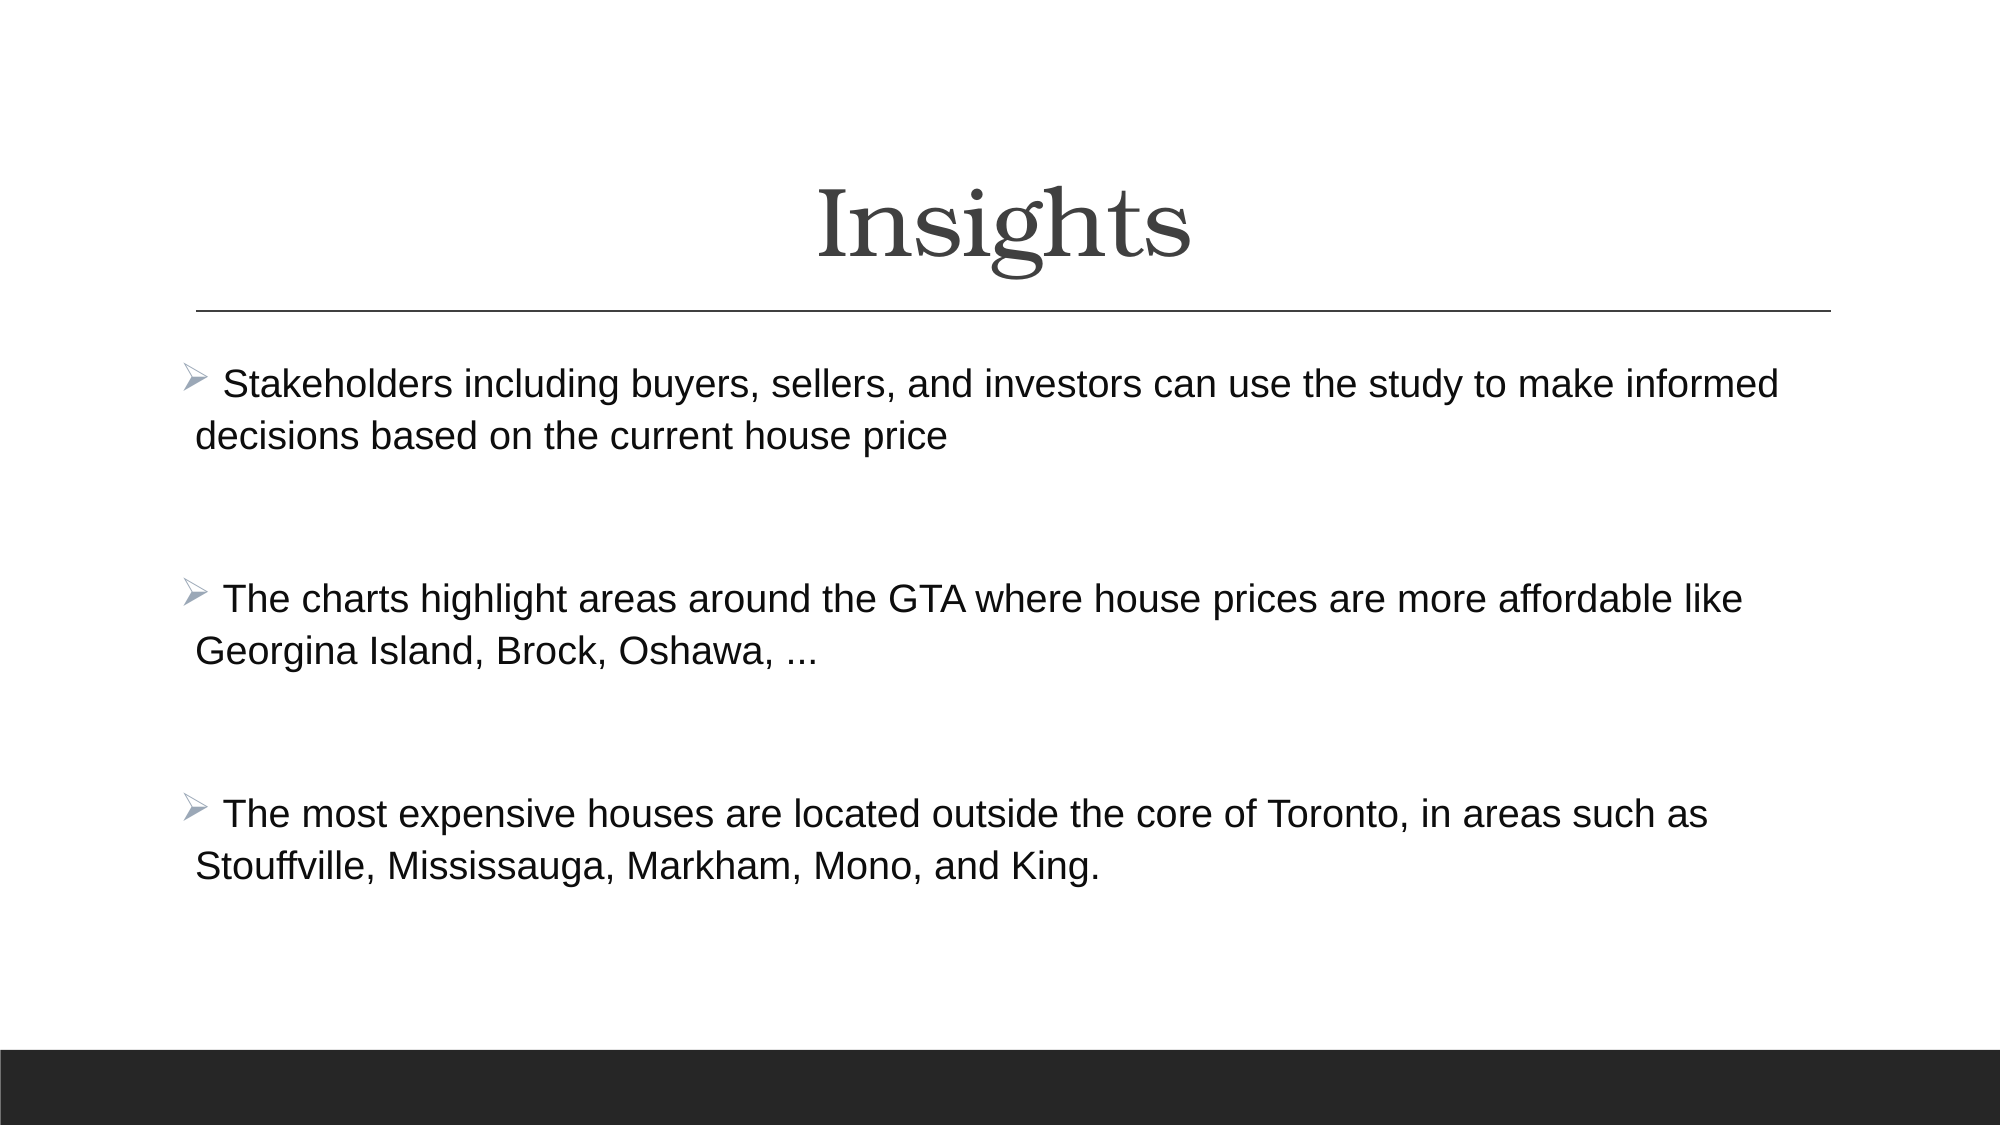

# Insights
 Stakeholders including buyers, sellers, and investors can use the study to make informed decisions based on the current house price

 The charts highlight areas around the GTA where house prices are more affordable like Georgina Island, Brock, Oshawa, ...

 The most expensive houses are located outside the core of Toronto, in areas such as Stouffville, Mississauga, Markham, Mono, and King.